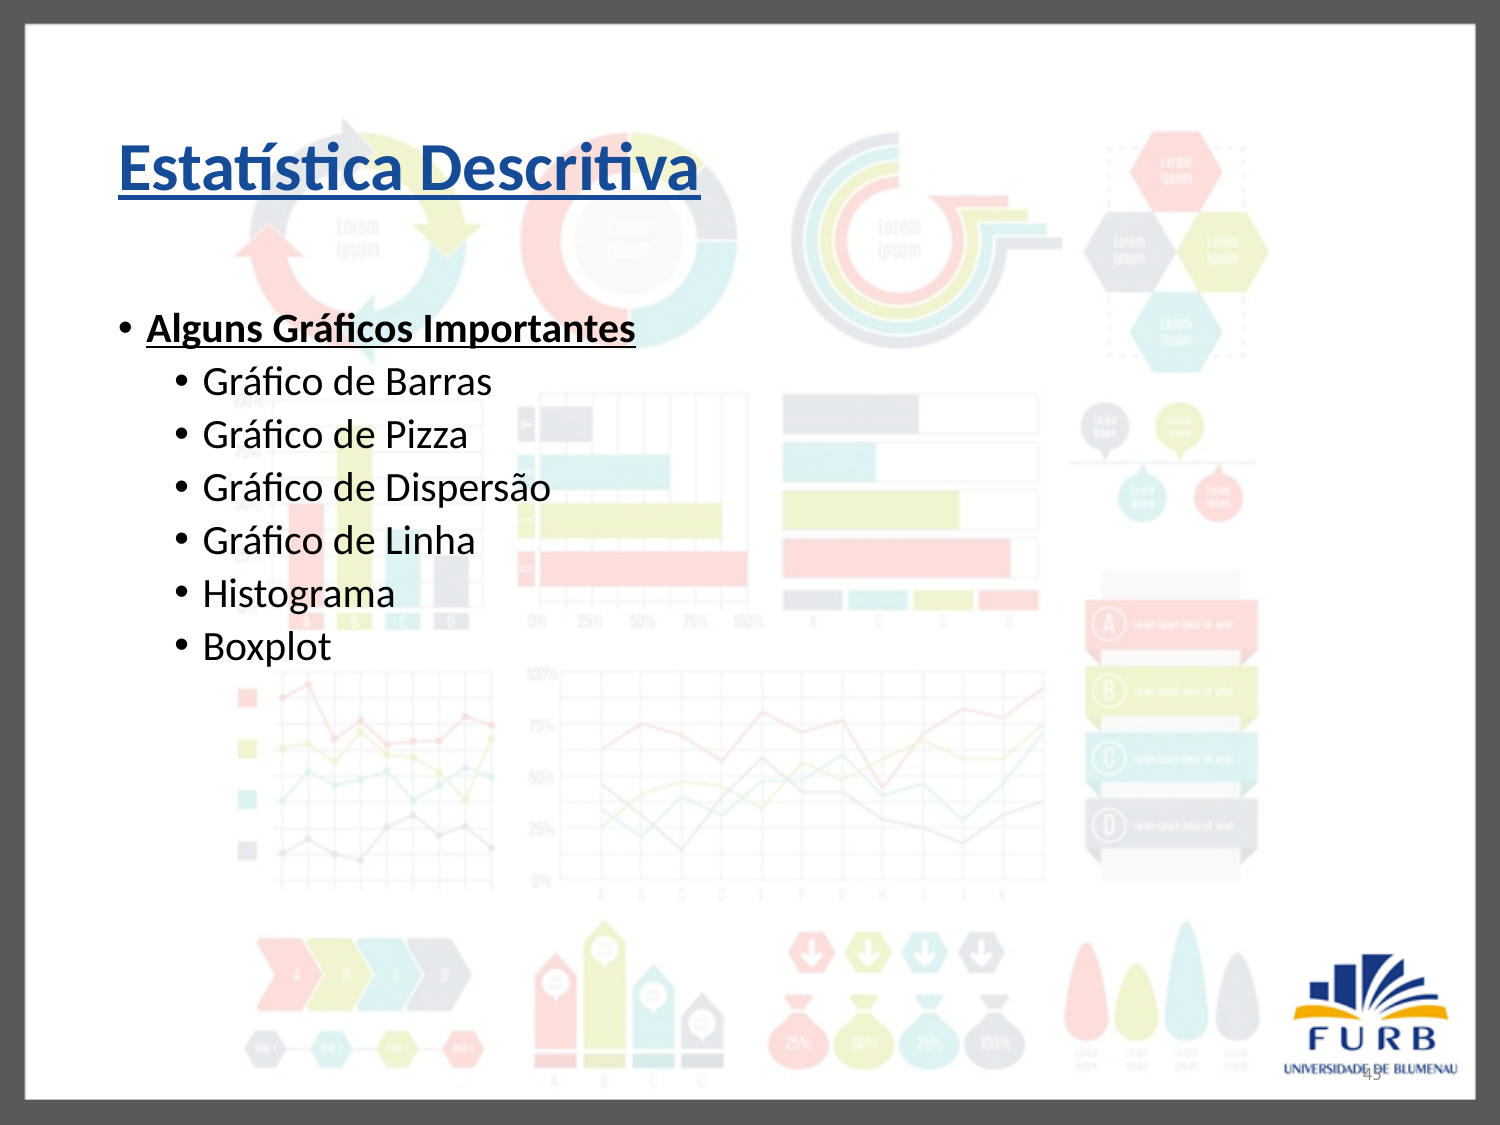

# Estatística Descritiva
Alguns Gráficos Importantes
Gráfico de Barras
Gráfico de Pizza
Gráfico de Dispersão
Gráfico de Linha
Histograma
Boxplot
45